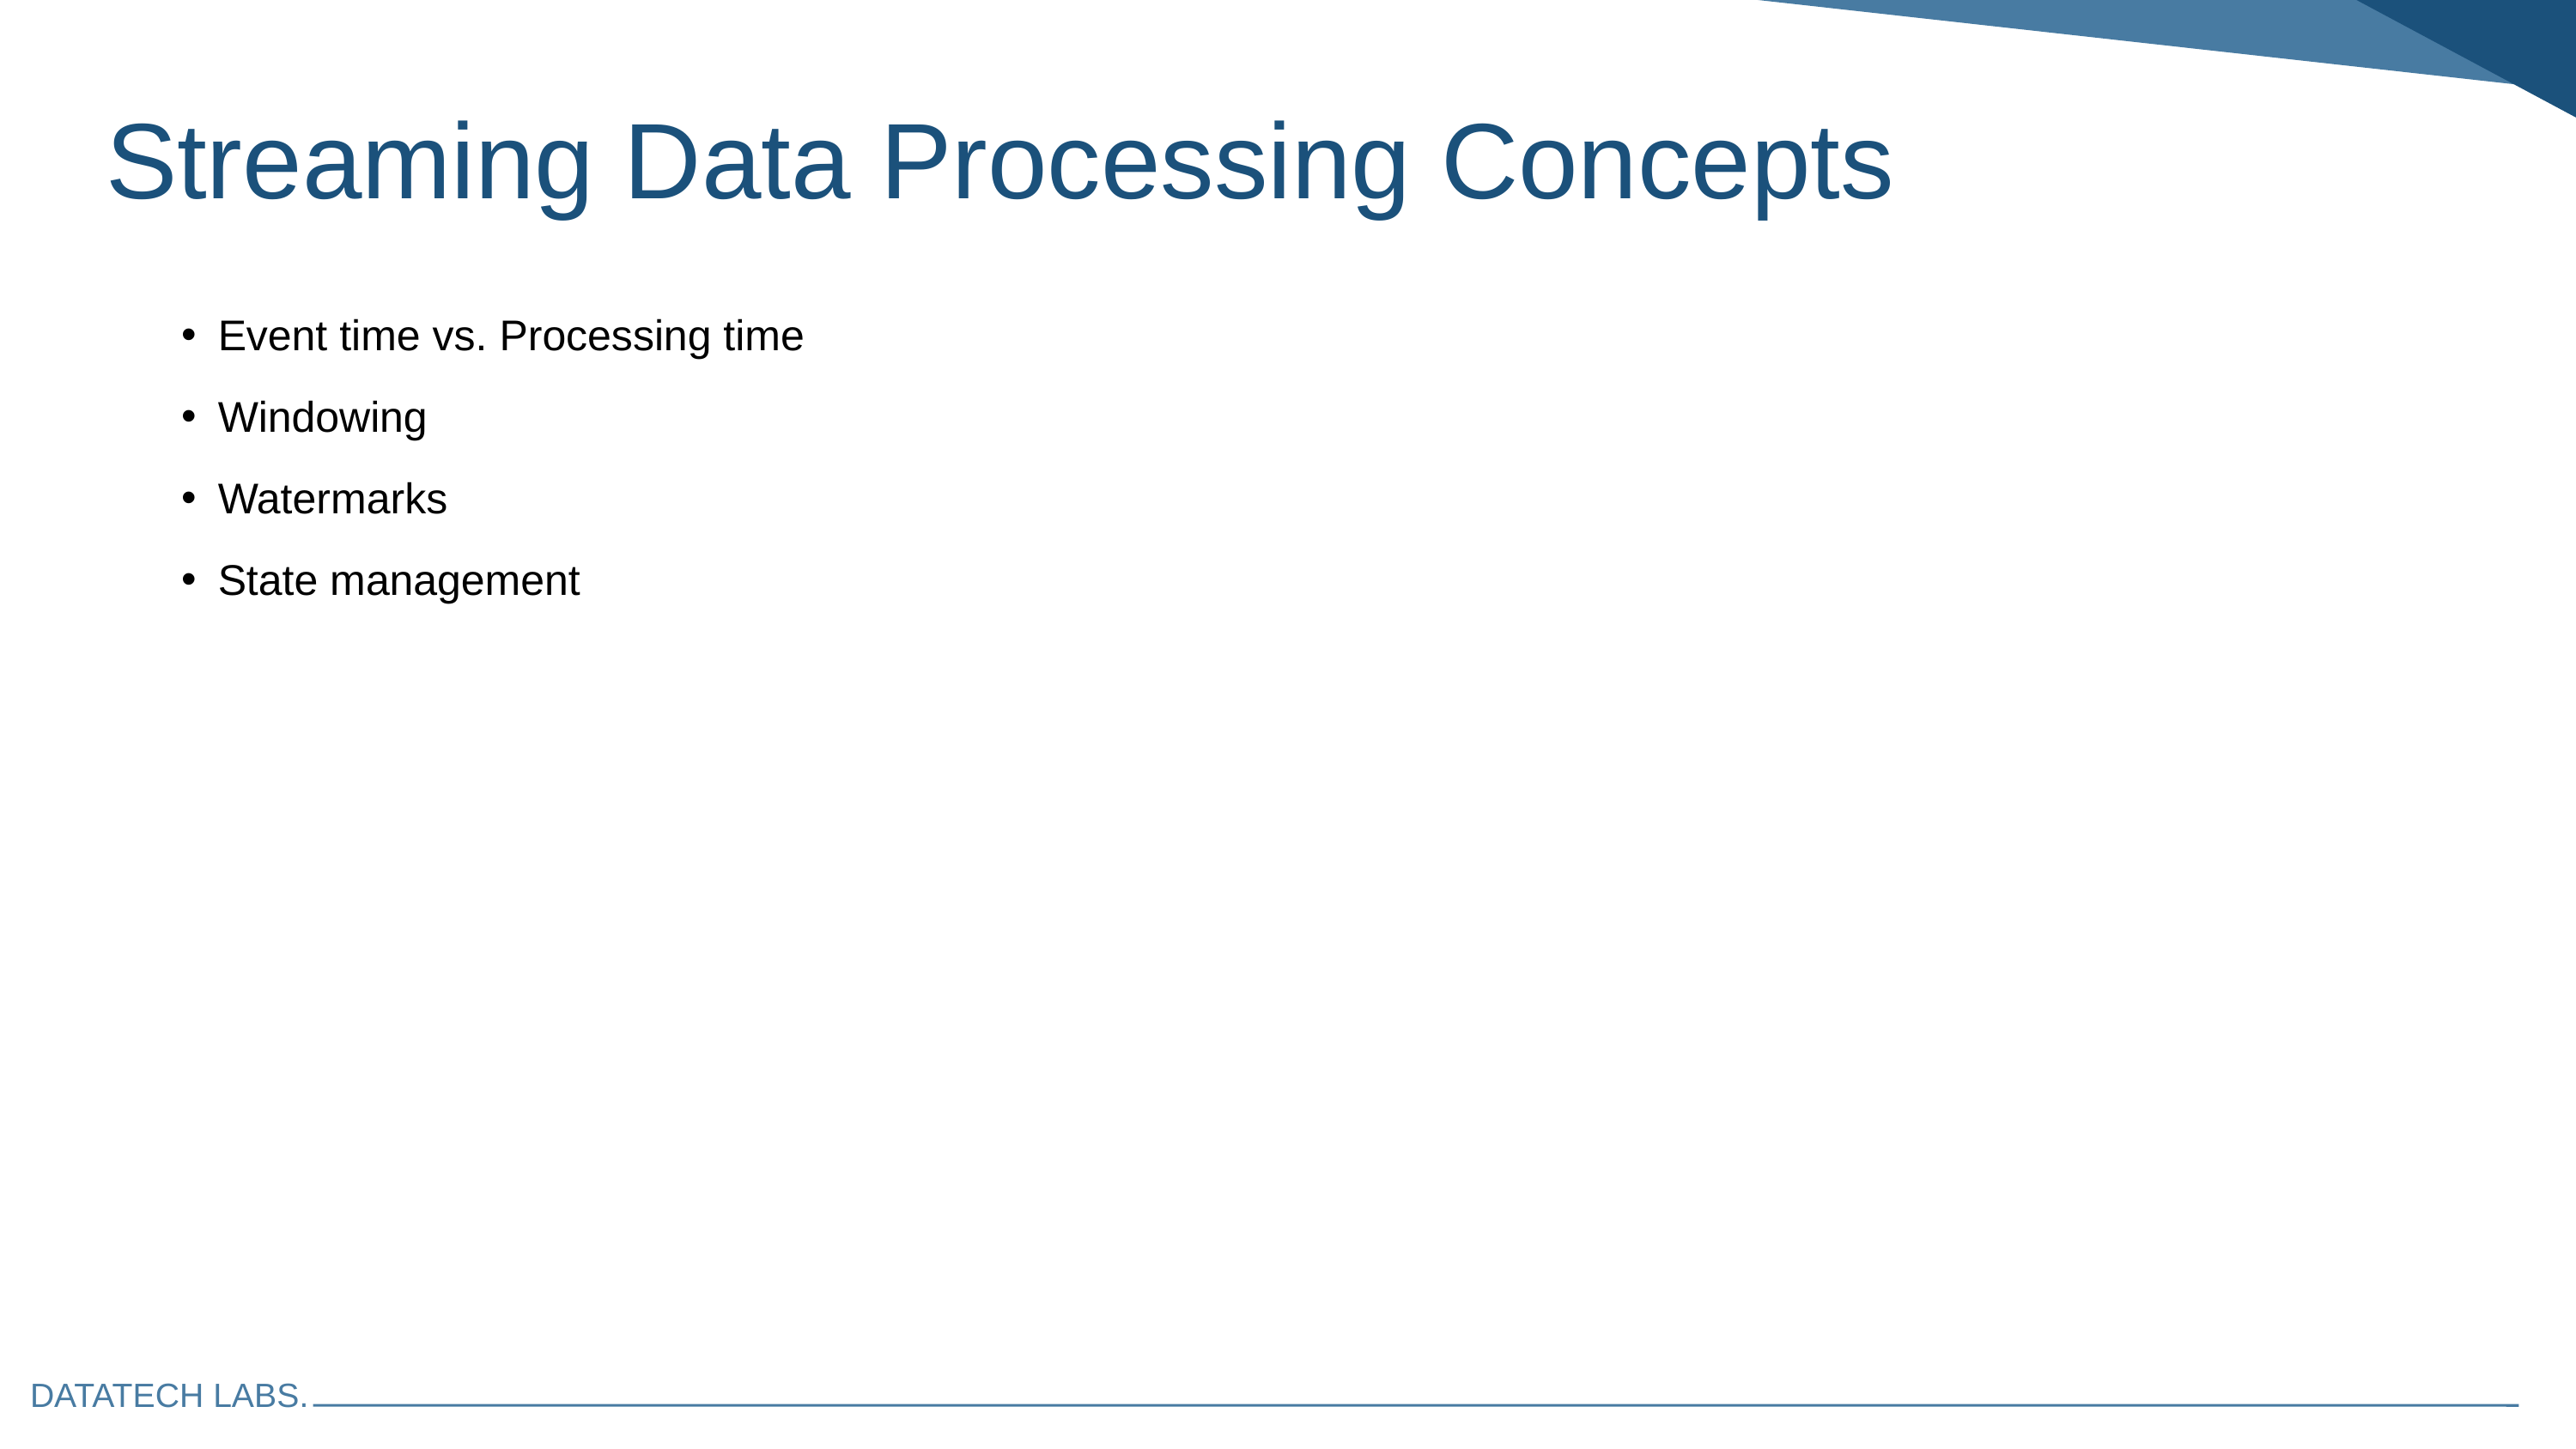

Streaming Data Processing Concepts
Event time vs. Processing time
Windowing
Watermarks
State management
DATATECH LABS.